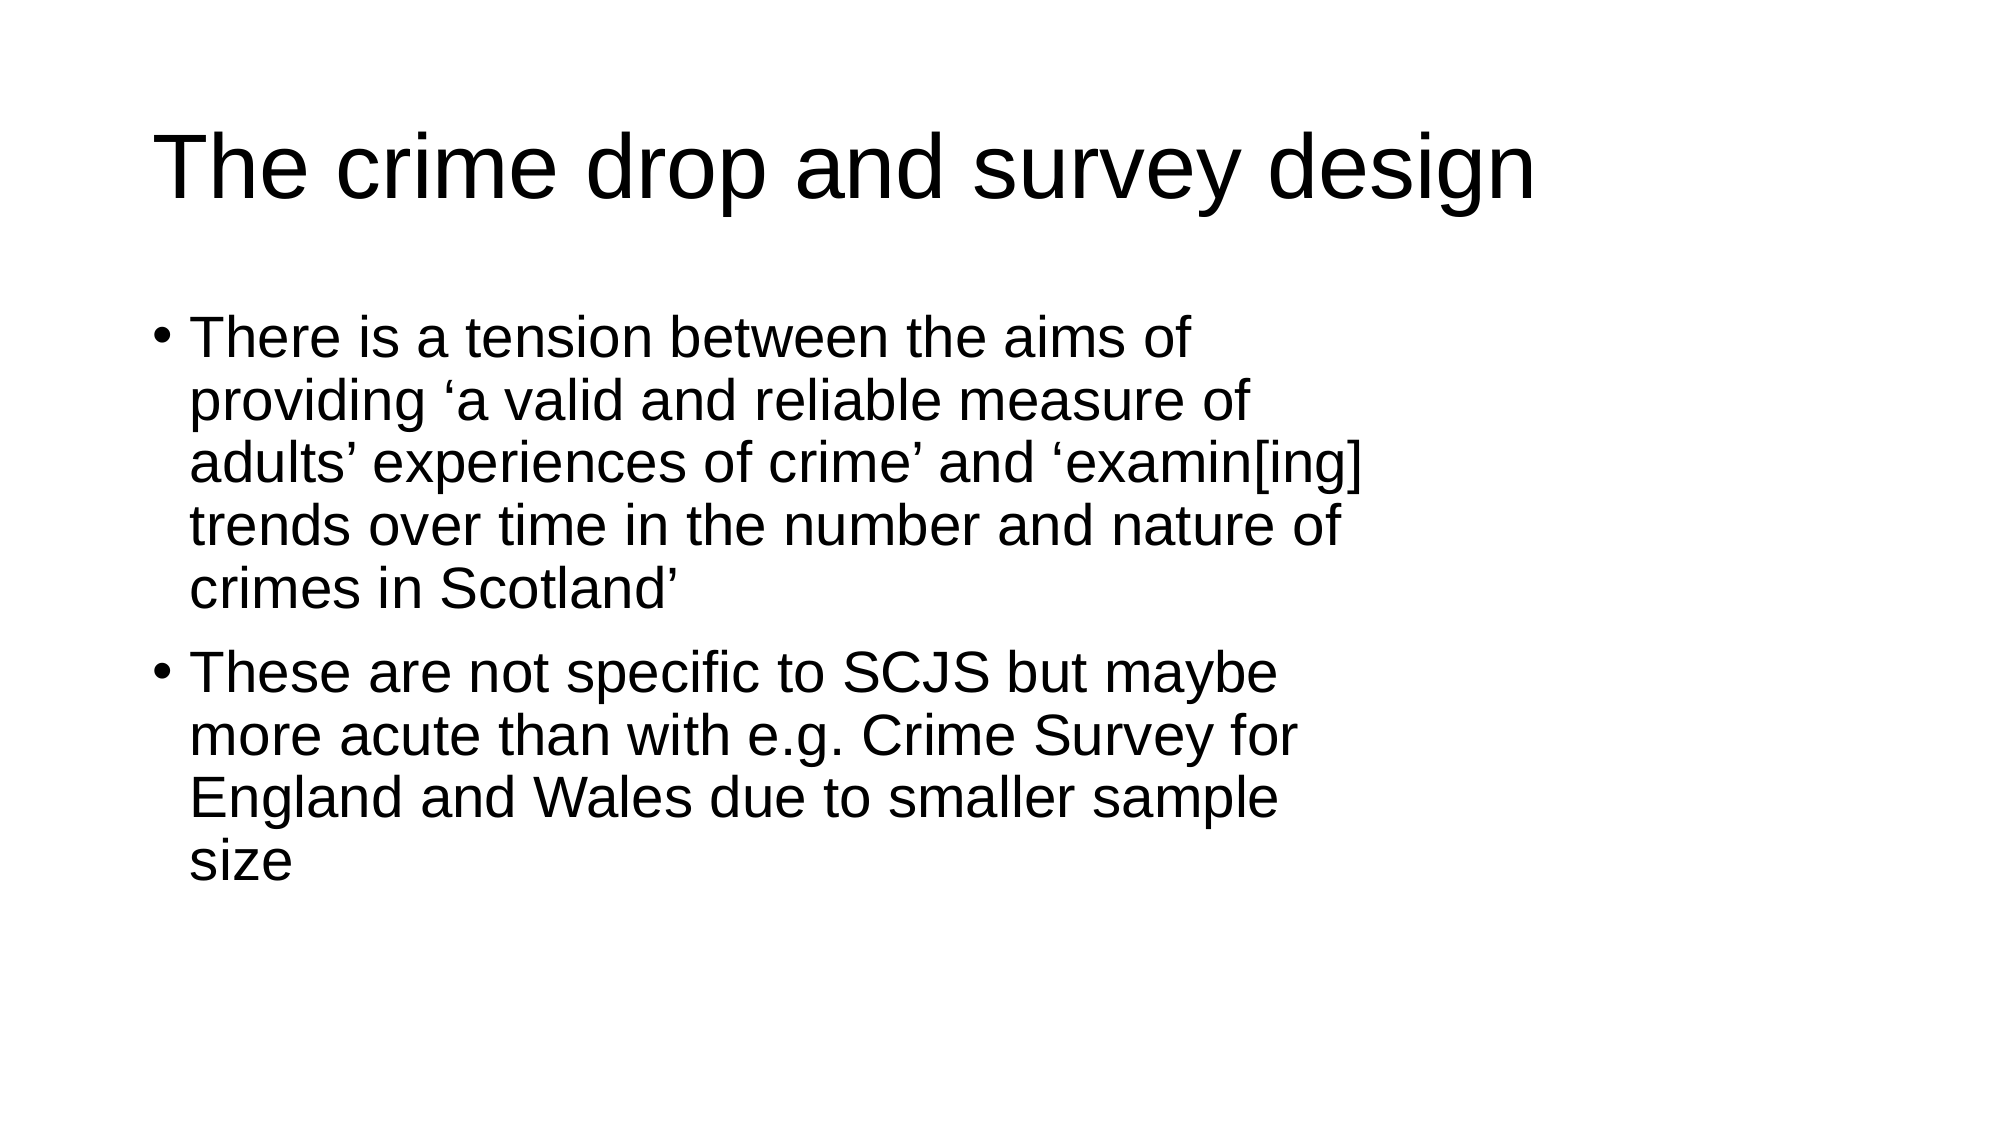

# The crime drop and survey design
There is a tension between the aims of providing ‘a valid and reliable measure of adults’ experiences of crime’ and ‘examin[ing] trends over time in the number and nature of crimes in Scotland’
These are not specific to SCJS but maybe more acute than with e.g. Crime Survey for England and Wales due to smaller sample size